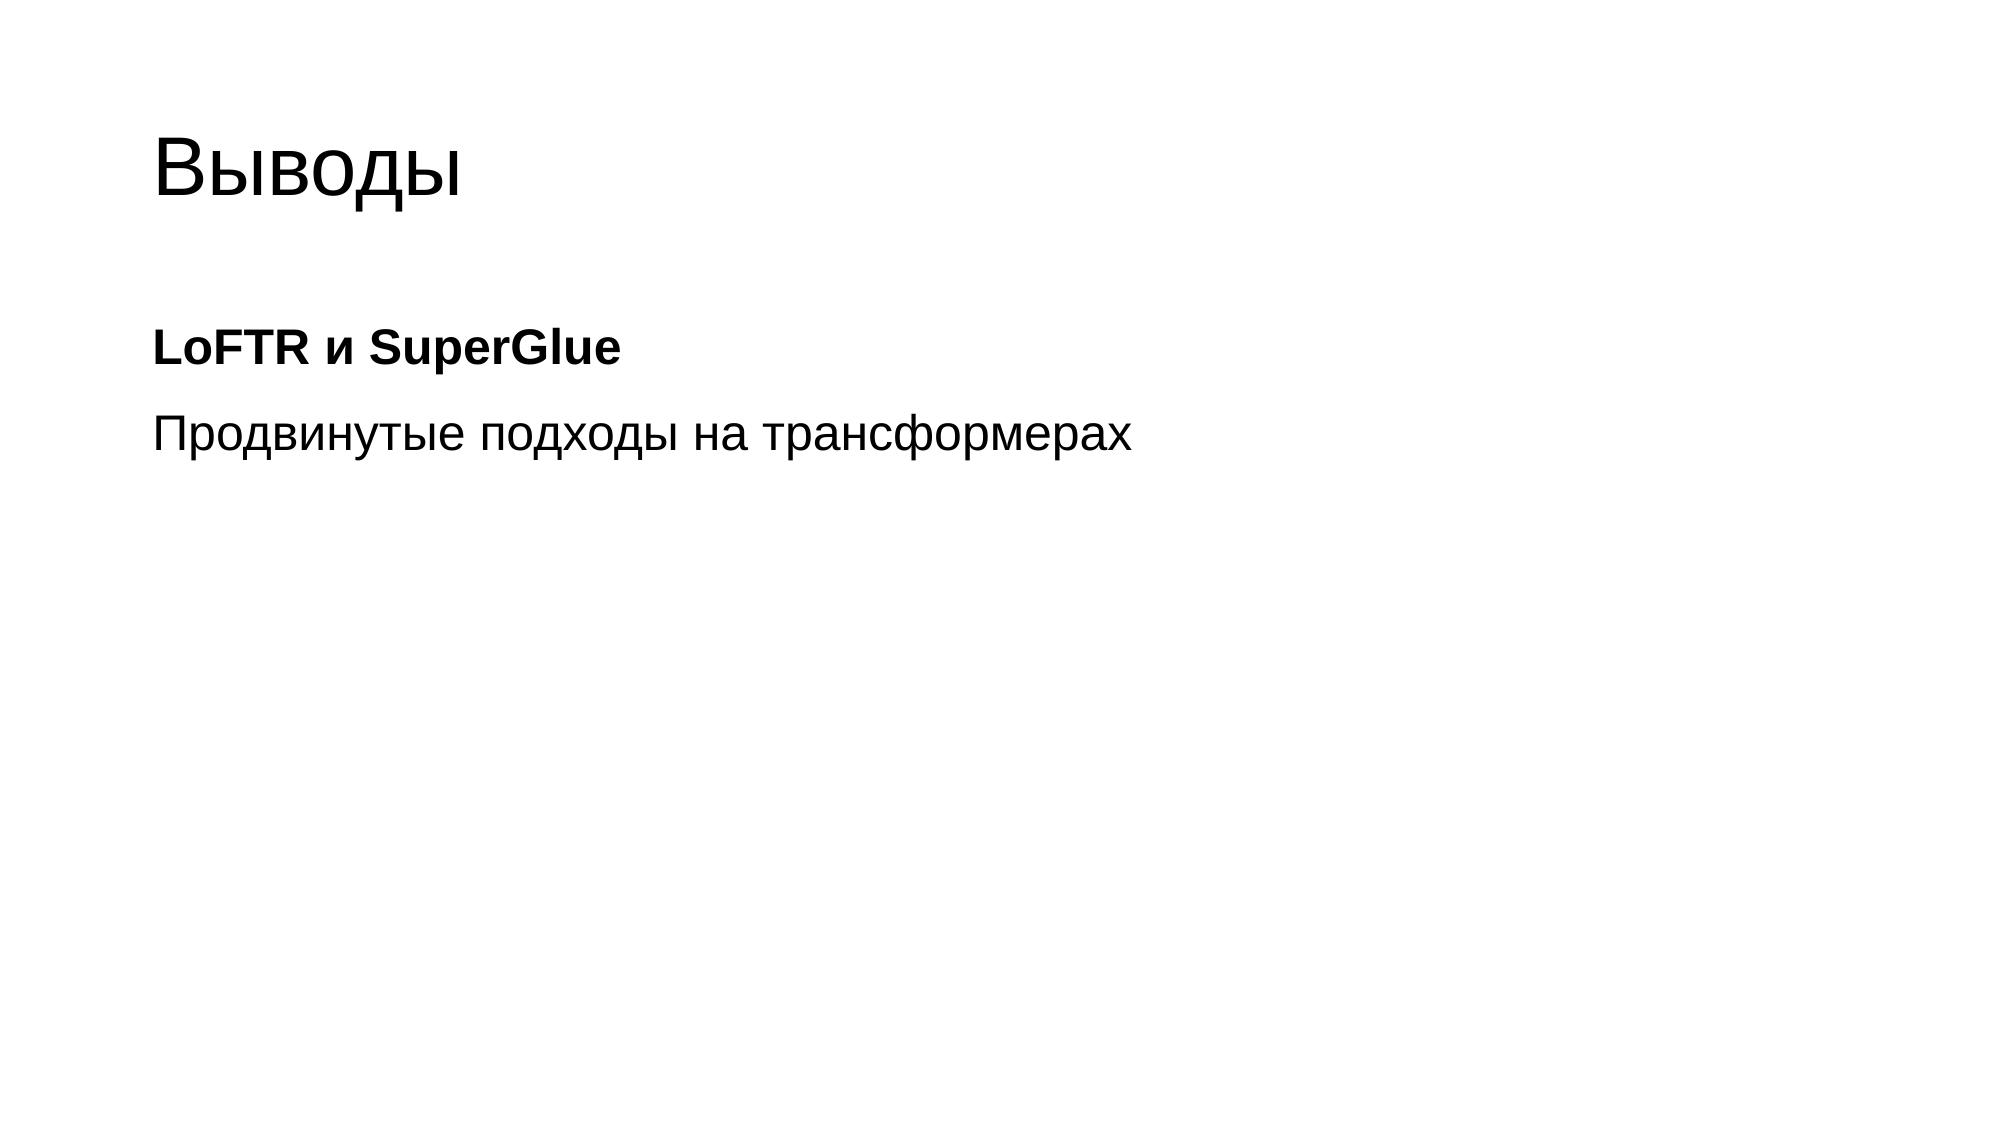

# Выводы
LoFTR и SuperGlue

Продвинутые подходы на трансформерах